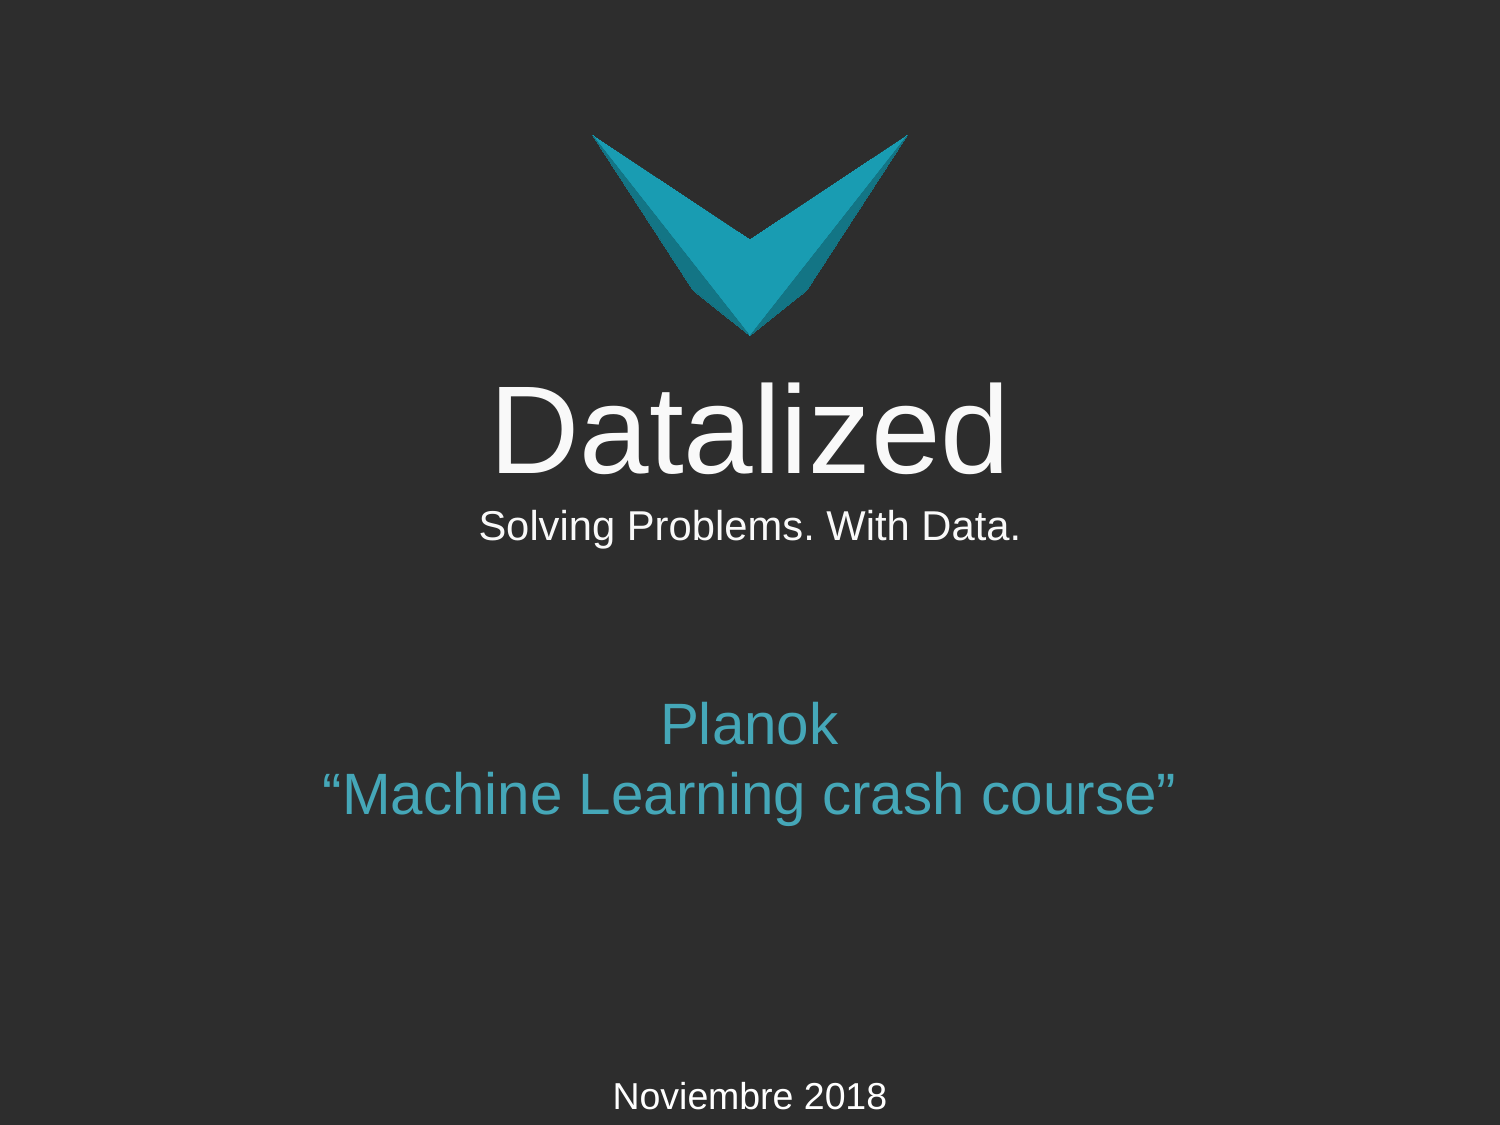

Datalized
Solving Problems. With Data.
Planok
“Machine Learning crash course”
Noviembre 2018